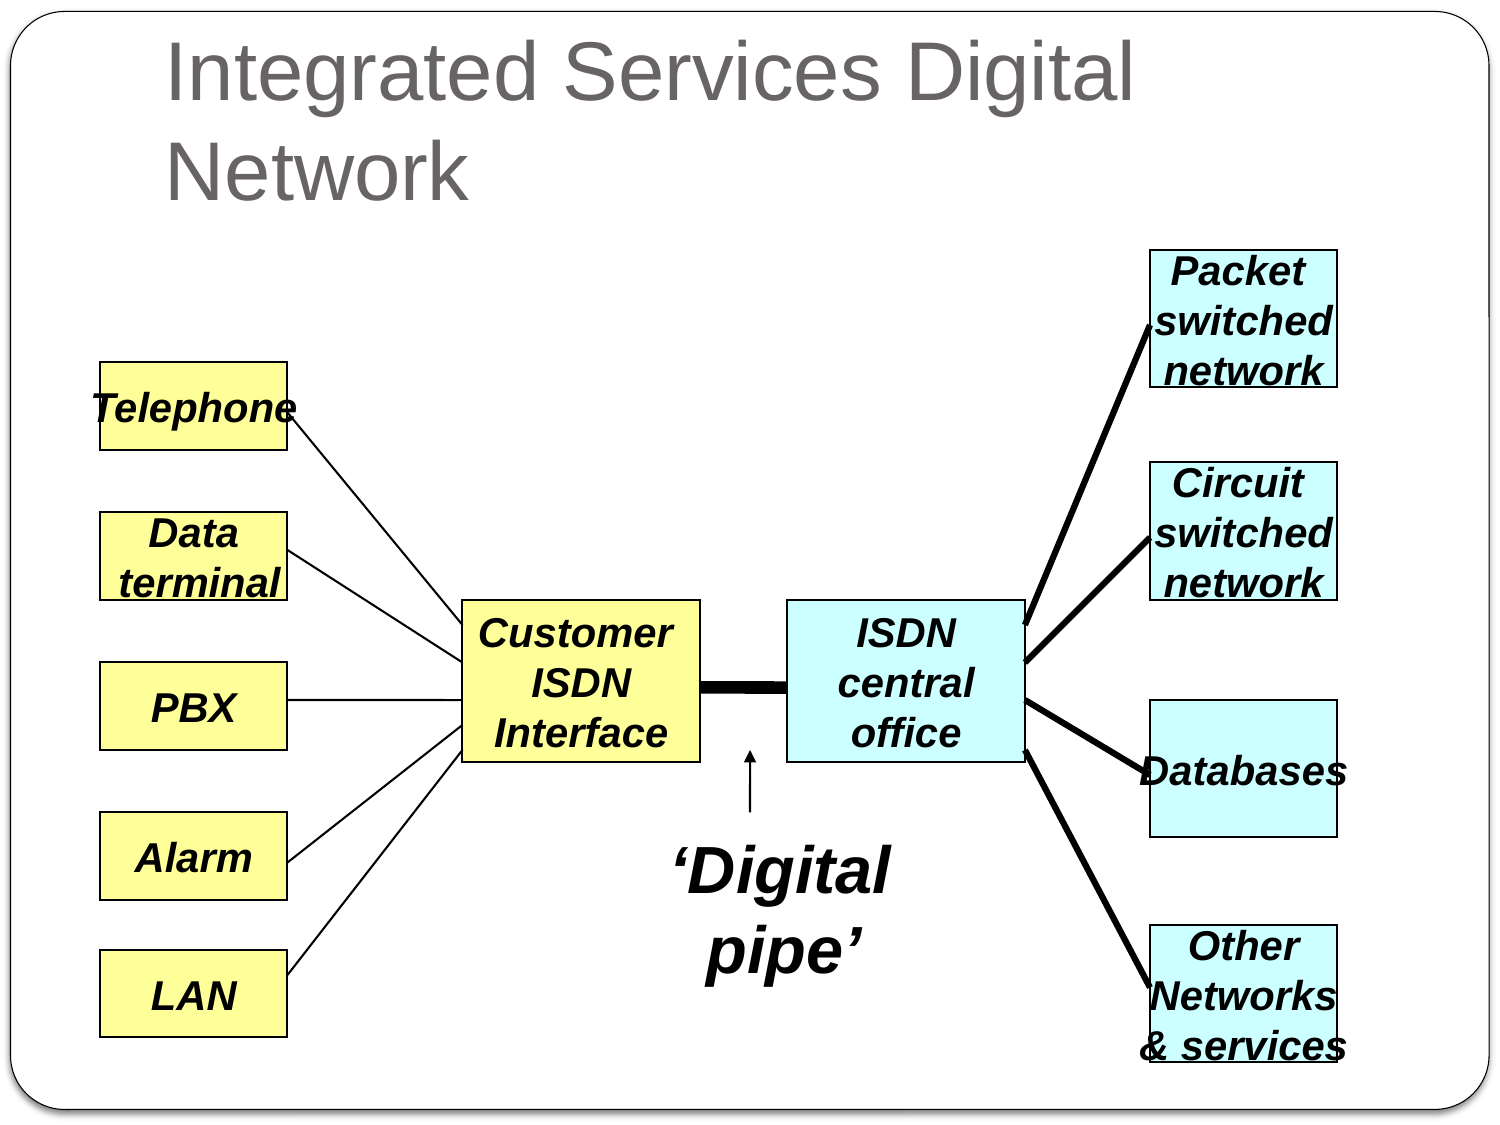

# Integrated Services Digital Network
Packet
switched
network

Telephone

Circuit
switched
network
Data
 terminal

Customer
ISDN
Interface
ISDN
central
office
PBX

Databases

Alarm
‘Digital
  pipe’
Other
Networks
& services
LAN
202